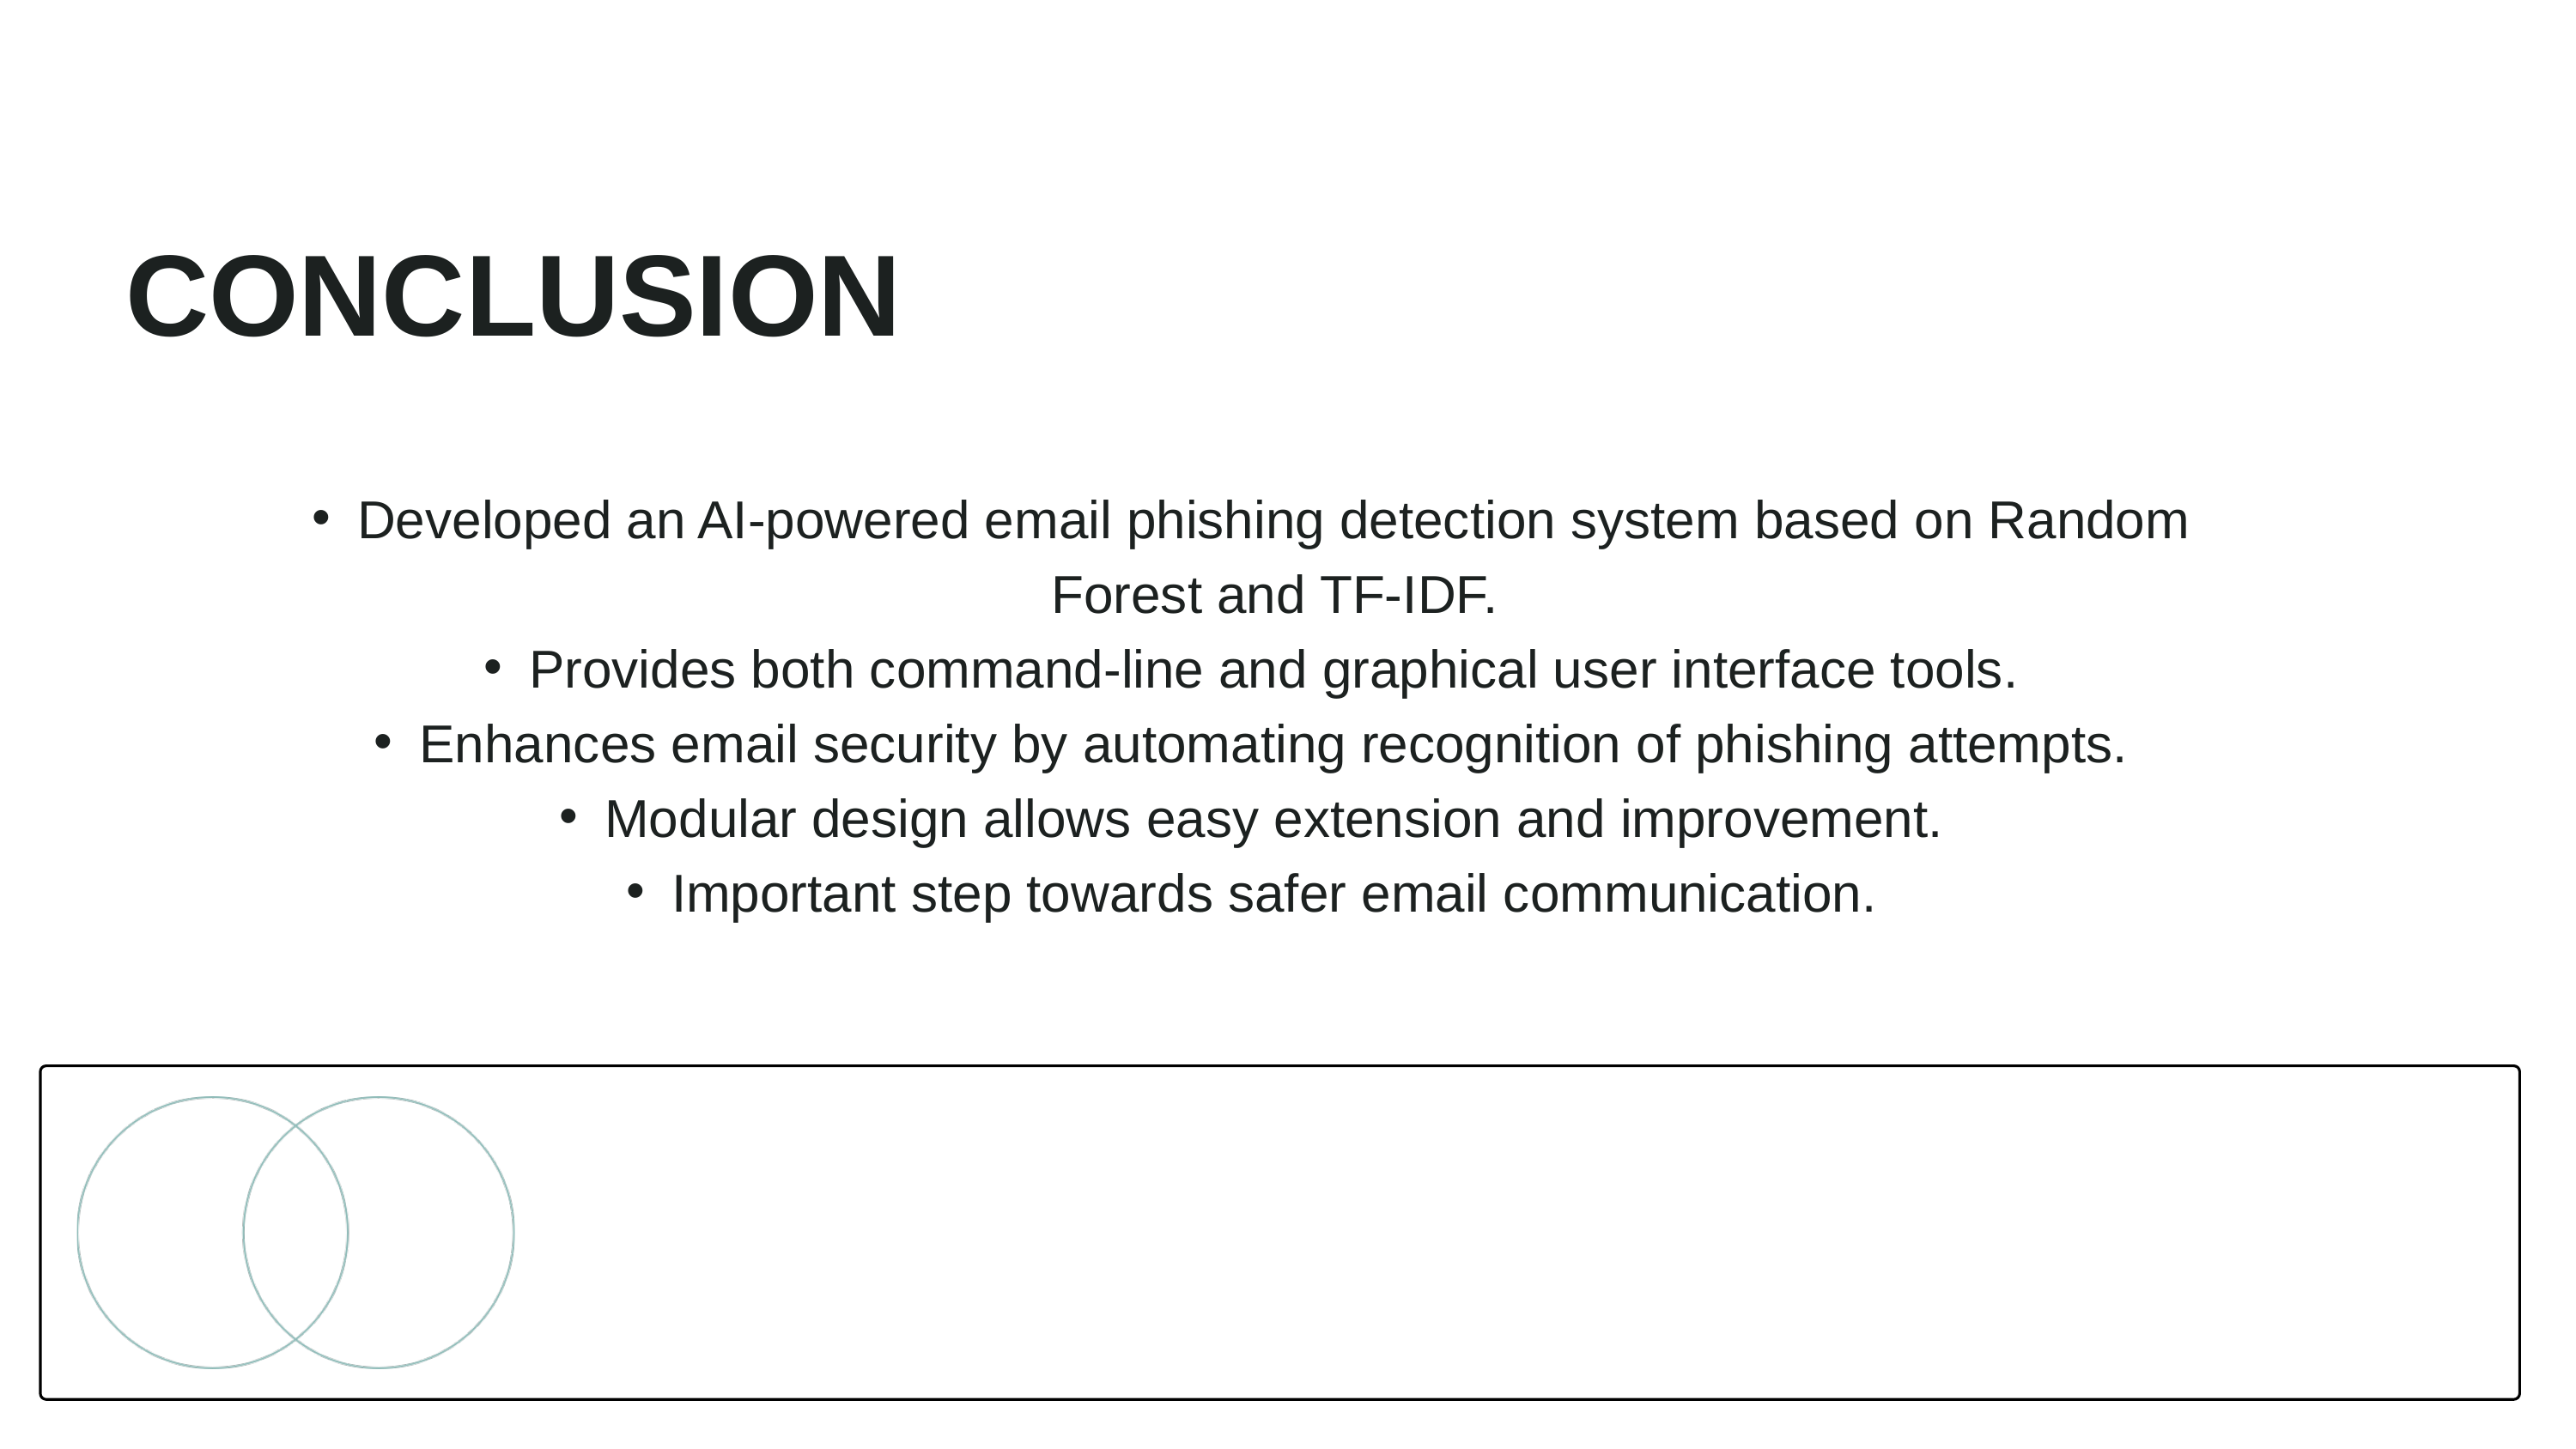

CONCLUSION

Developed an AI-powered email phishing detection system based on Random Forest and TF-IDF.
Provides both command-line and graphical user interface tools.
Enhances email security by automating recognition of phishing attempts.
Modular design allows easy extension and improvement.
Important step towards safer email communication.